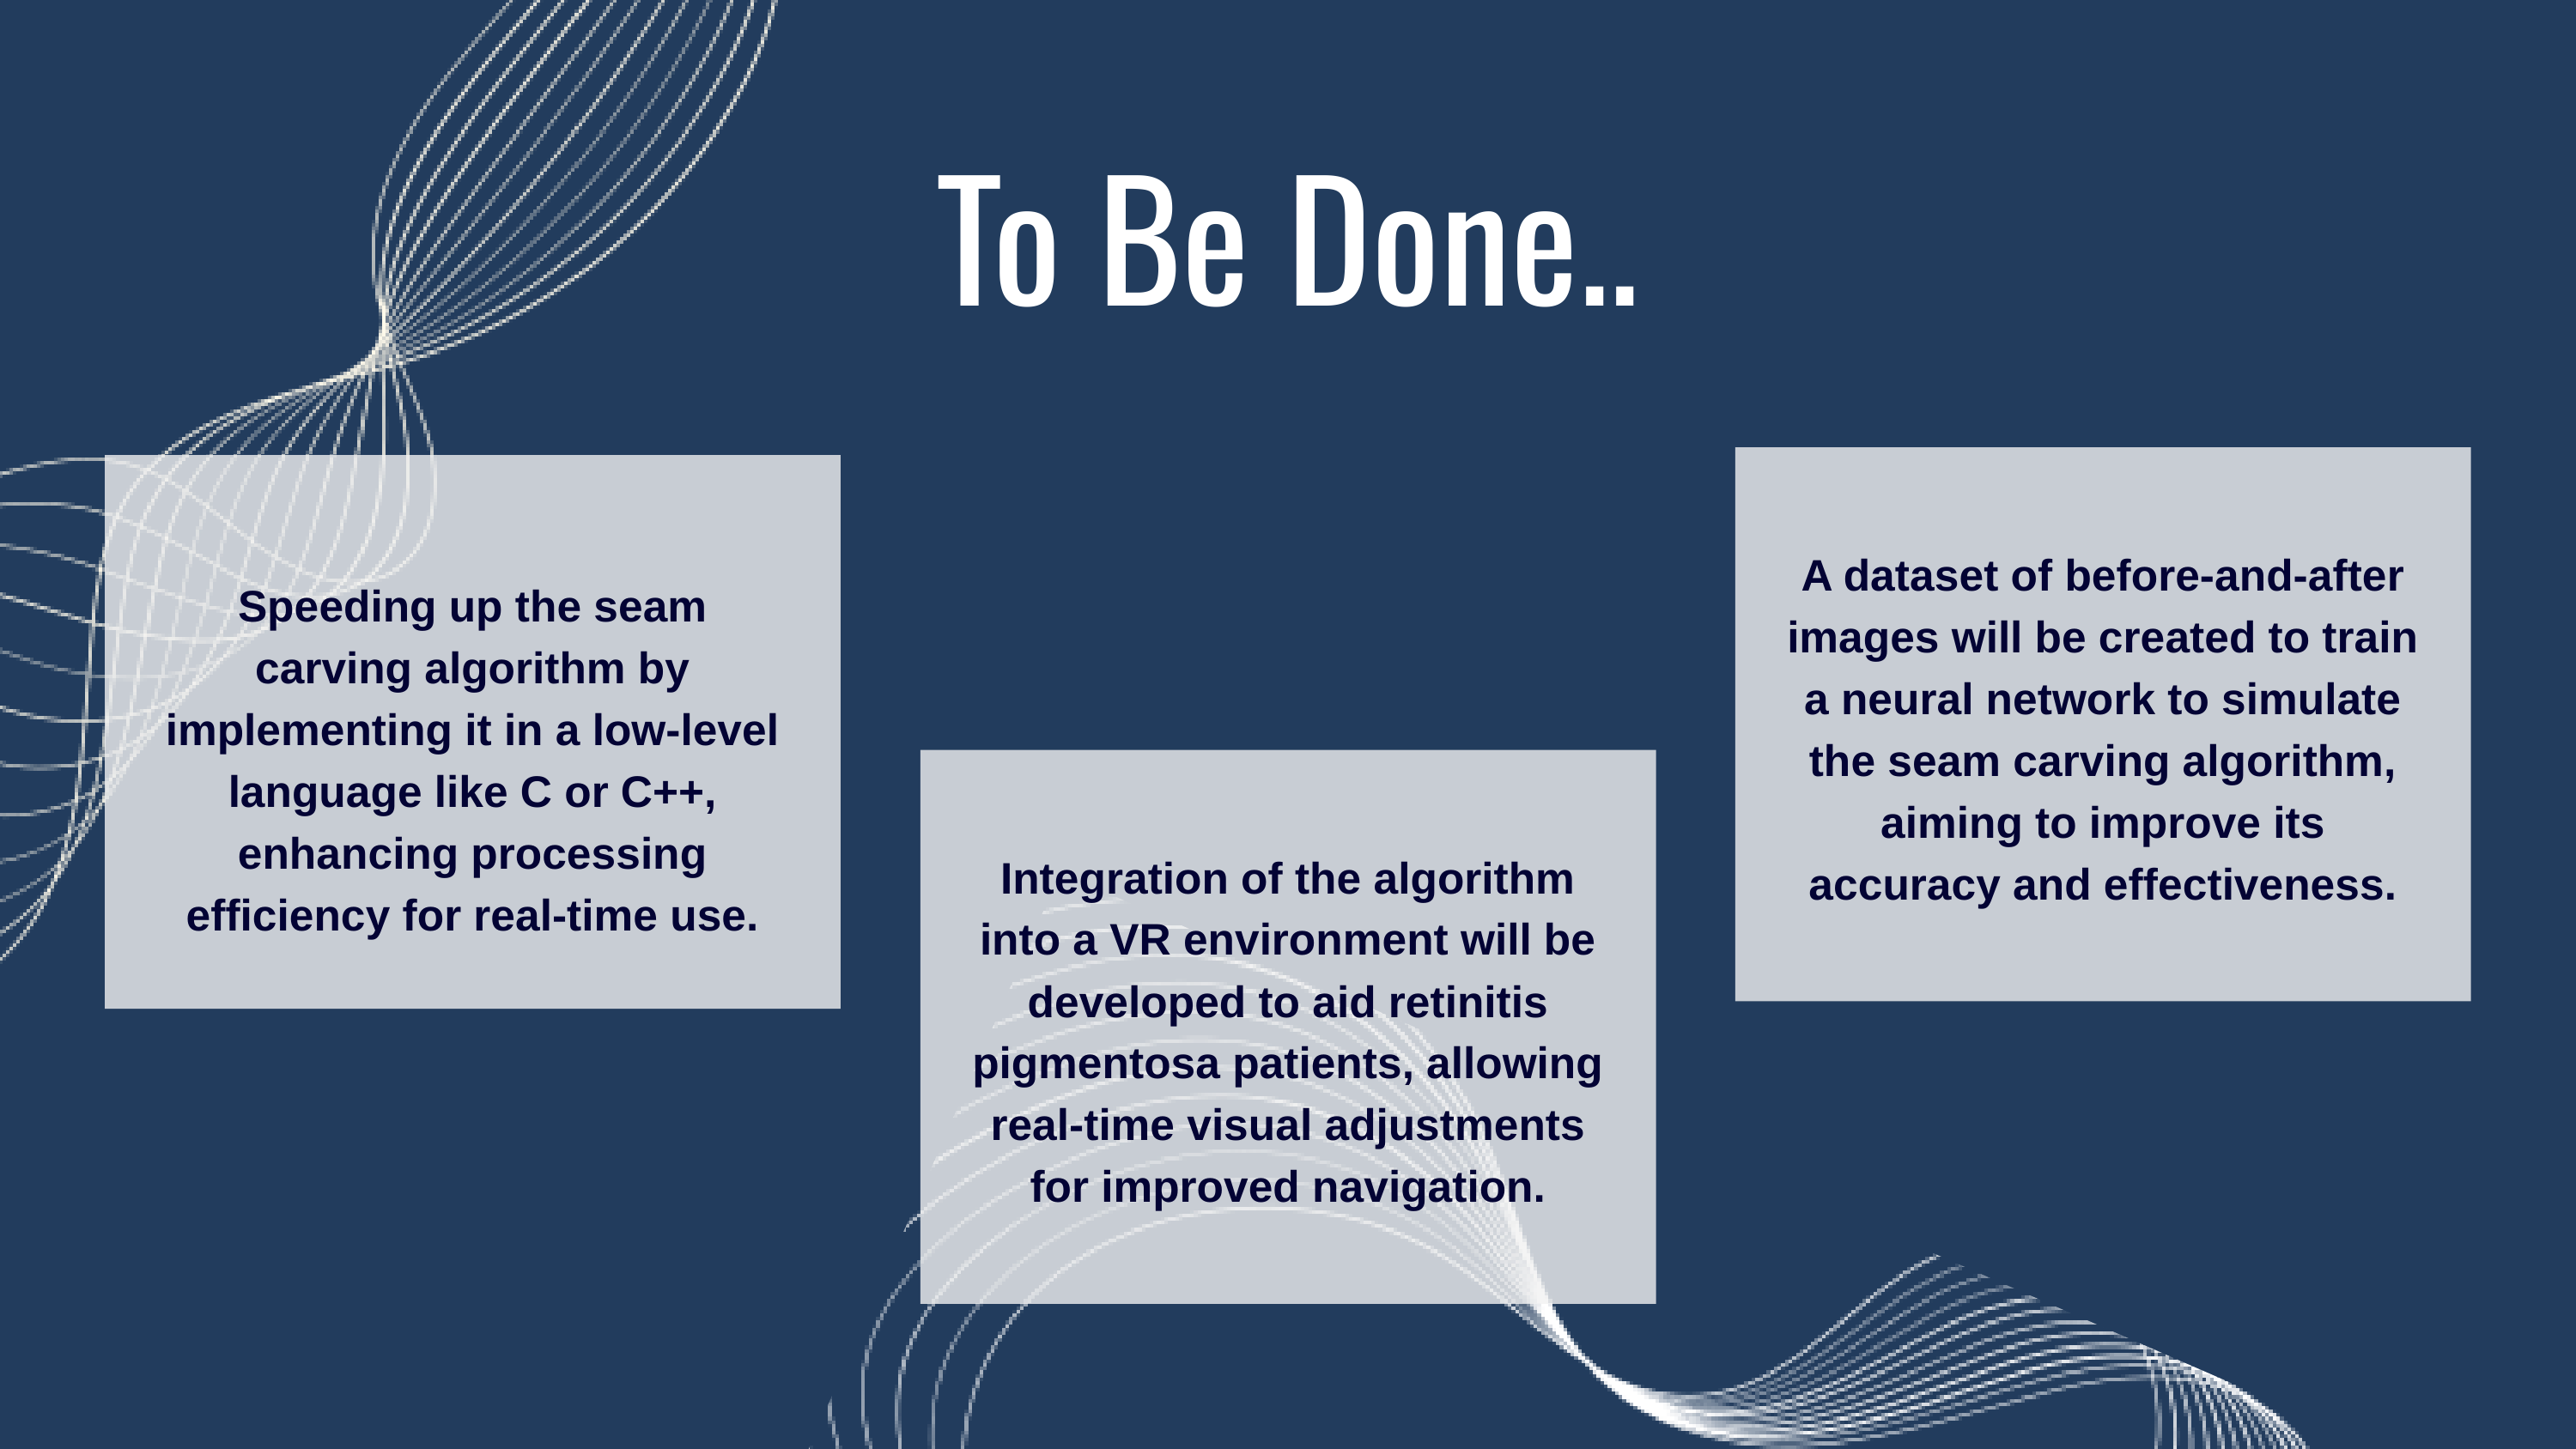

To Be Done..

A dataset of before-and-after images will be created to train a neural network to simulate the seam carving algorithm, aiming to improve its accuracy and effectiveness.
Speeding up the seam carving algorithm by implementing it in a low-level language like C or C++, enhancing processing efficiency for real-time use.

Integration of the algorithm into a VR environment will be developed to aid retinitis pigmentosa patients, allowing real-time visual adjustments for improved navigation.